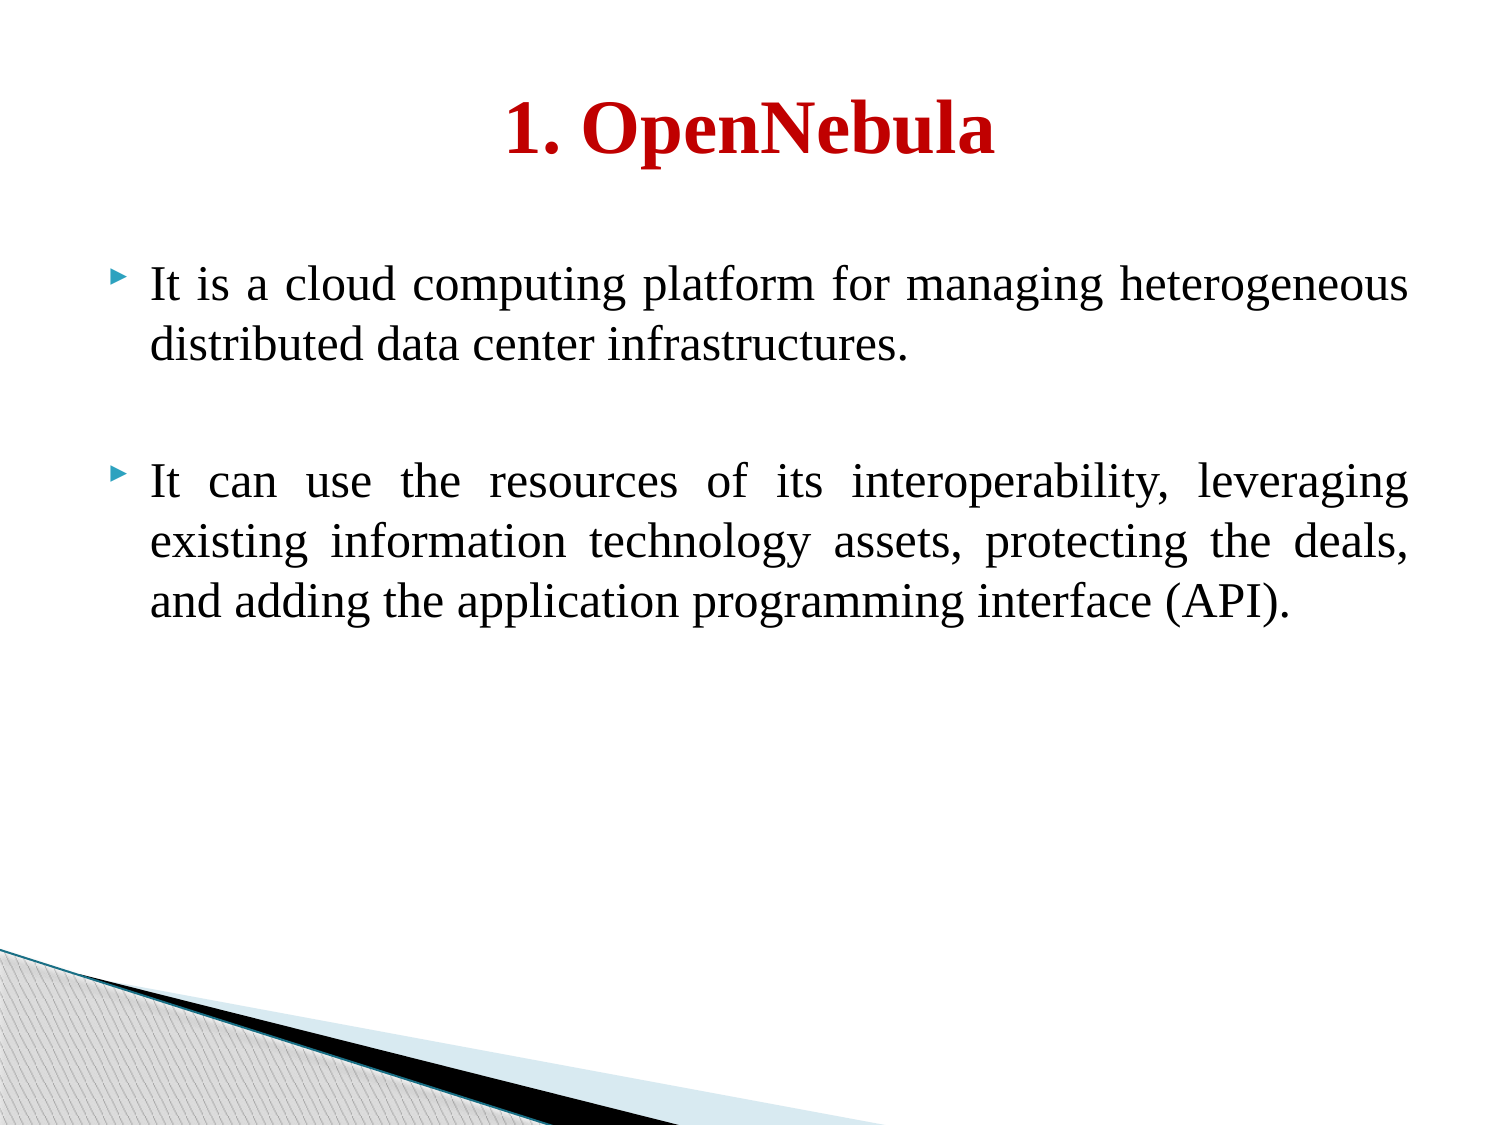

# 1. OpenNebula
It is a cloud computing platform for managing heterogeneous distributed data center infrastructures.

It can use the resources of its interoperability, leveraging existing information technology assets, protecting the deals, and adding the application programming interface (API).